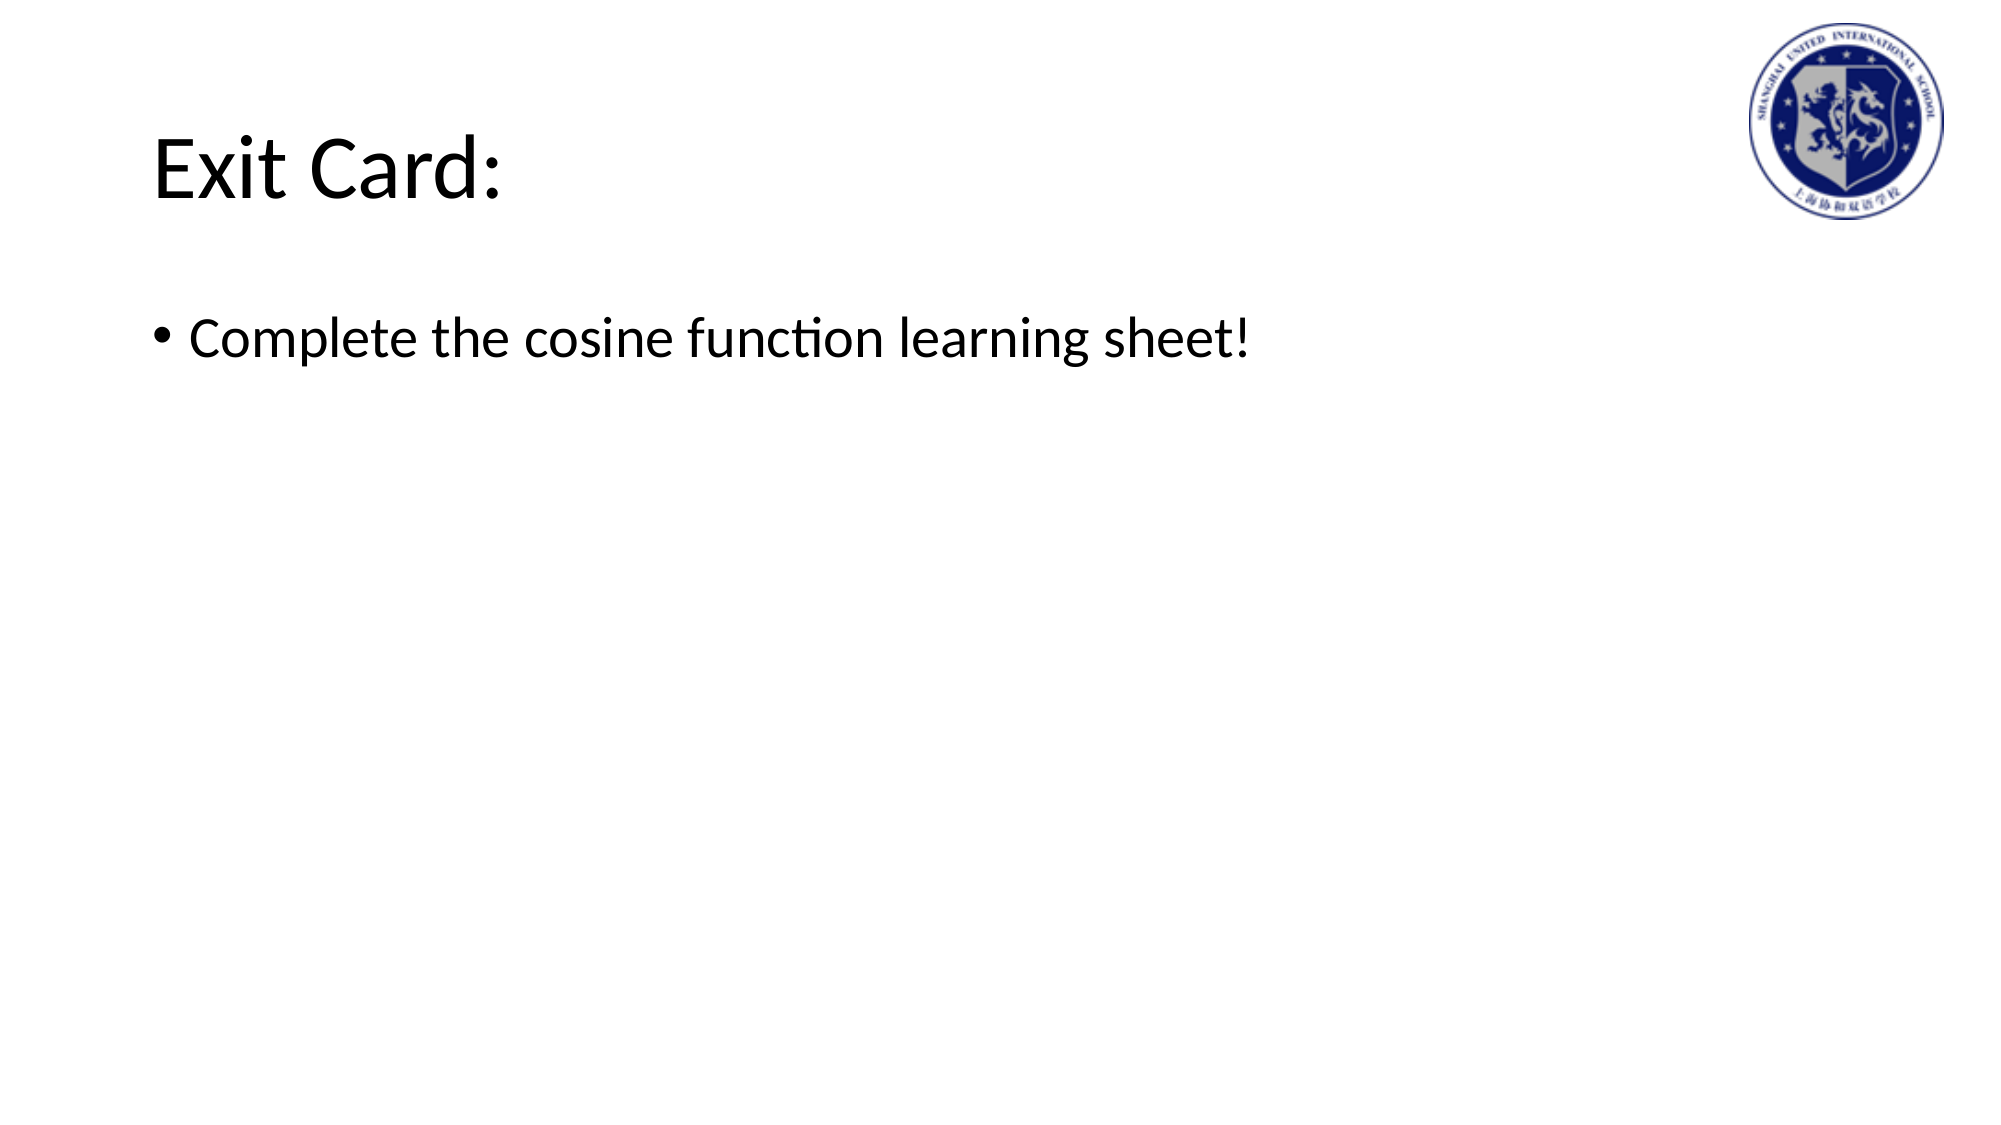

# Exit Card:
Complete the cosine function learning sheet!